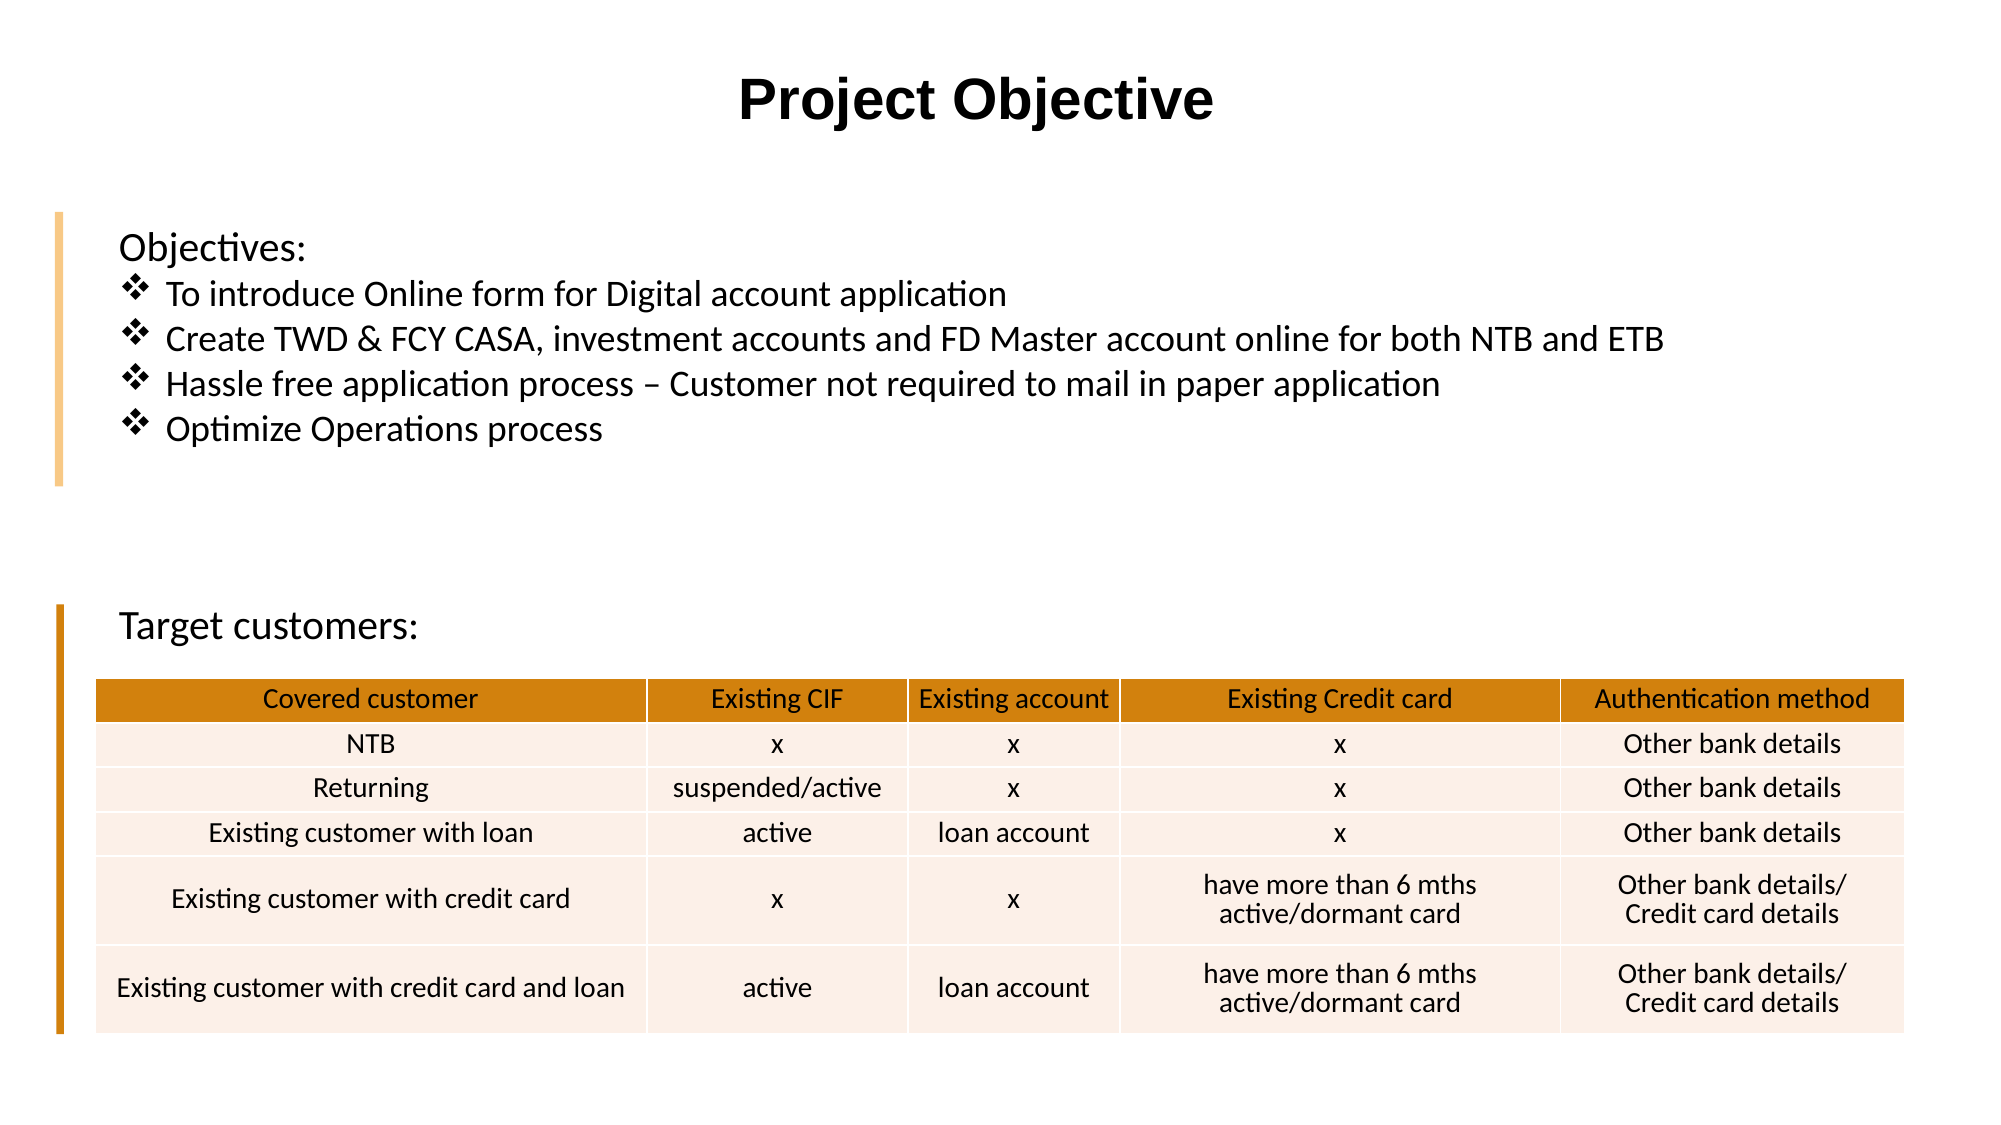

Project Objective

Objectives:
To introduce Online form for Digital account application
Create TWD & FCY CASA, investment accounts and FD Master account online for both NTB and ETB
Hassle free application process – Customer not required to mail in paper application
Optimize Operations process

Target customers:

| Covered customer | Existing CIF | Existing account | Existing Credit card | Authentication method |
| --- | --- | --- | --- | --- |
| NTB | x | x | x | Other bank details |
| Returning | suspended/active | x | x | Other bank details |
| Existing customer with loan | active | loan account | x | Other bank details |
| Existing customer with credit card | x | x | have more than 6 mths active/dormant card | Other bank details/ Credit card details |
| Existing customer with credit card and loan | active | loan account | have more than 6 mths active/dormant card | Other bank details/ Credit card details |